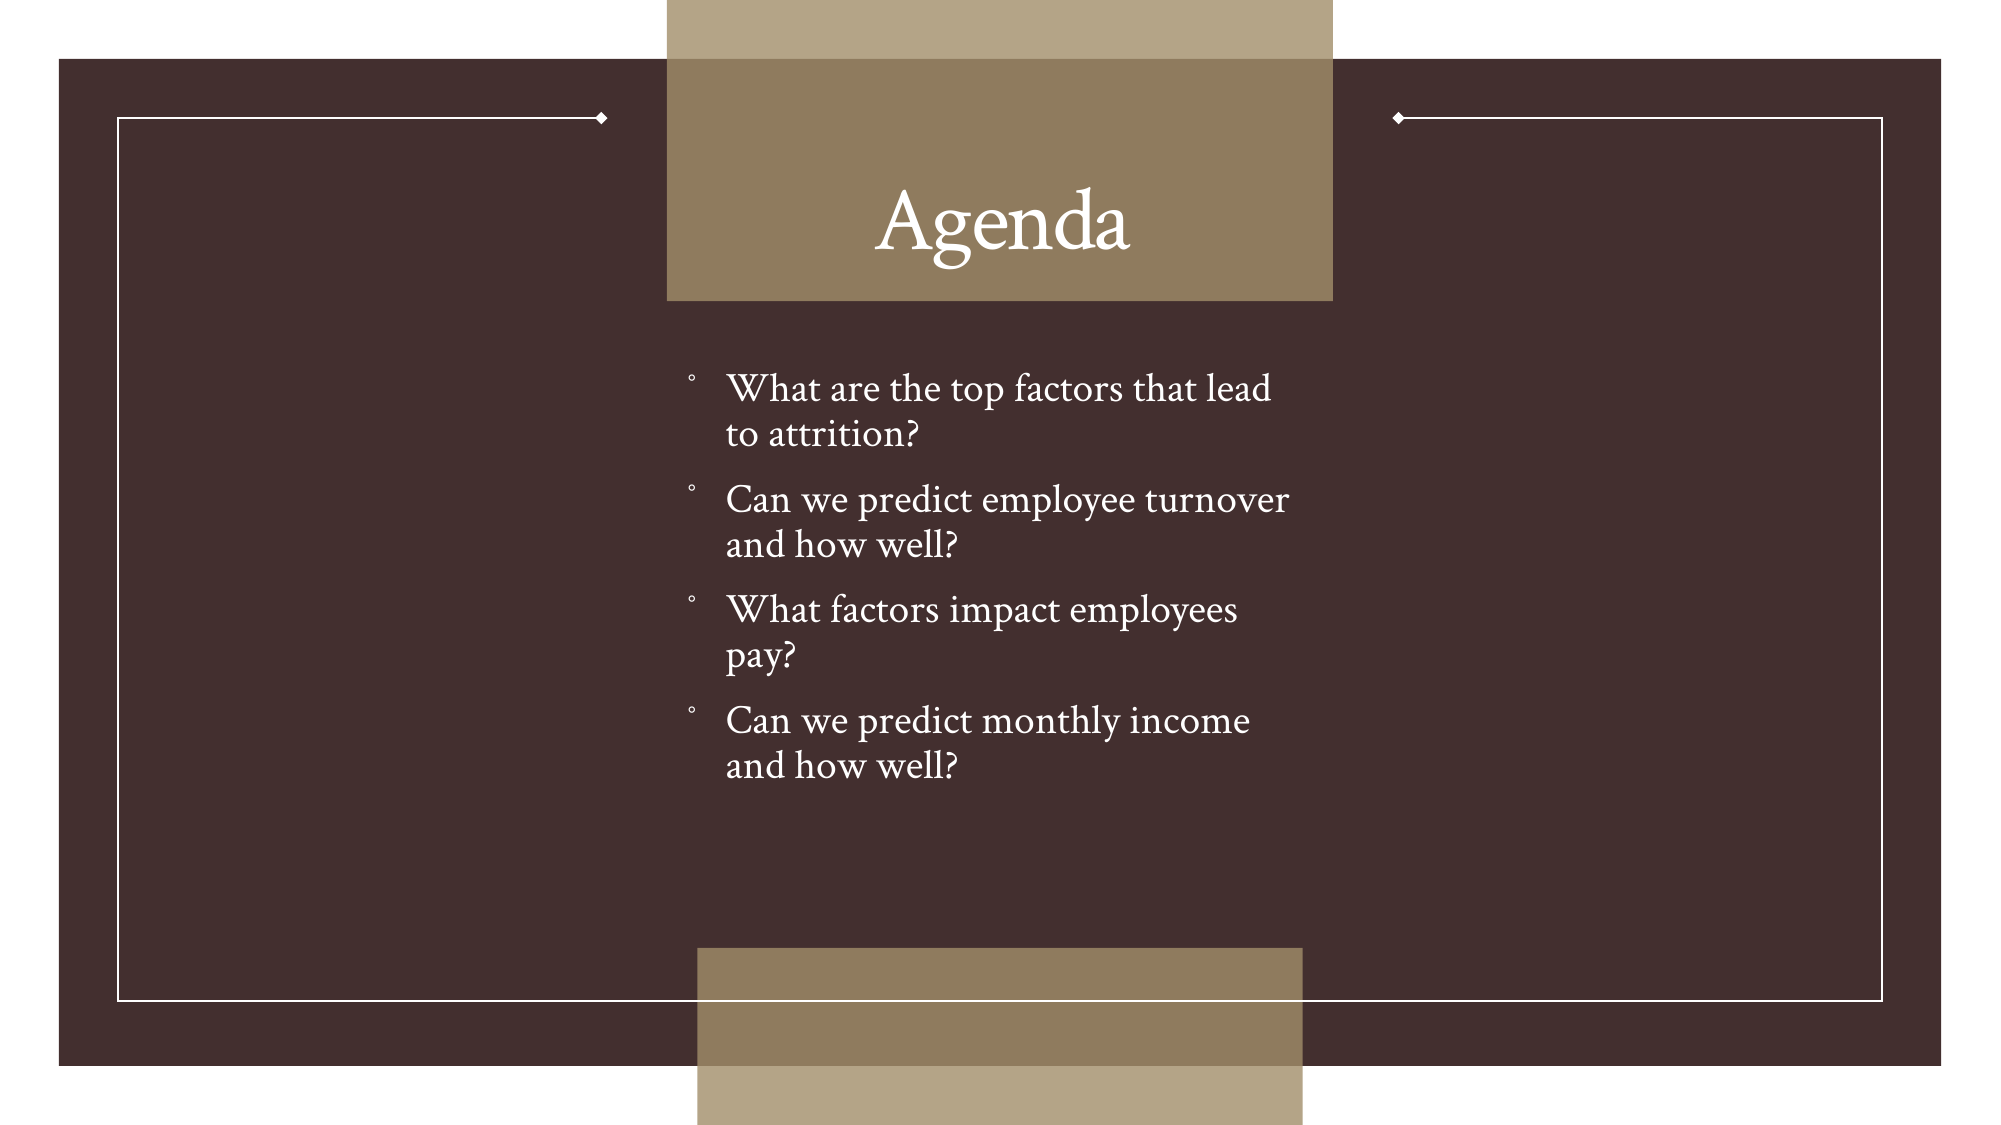

# Agenda
What are the top factors that lead to attrition?
Can we predict employee turnover and how well?
What factors impact employees pay?
Can we predict monthly income and how well?